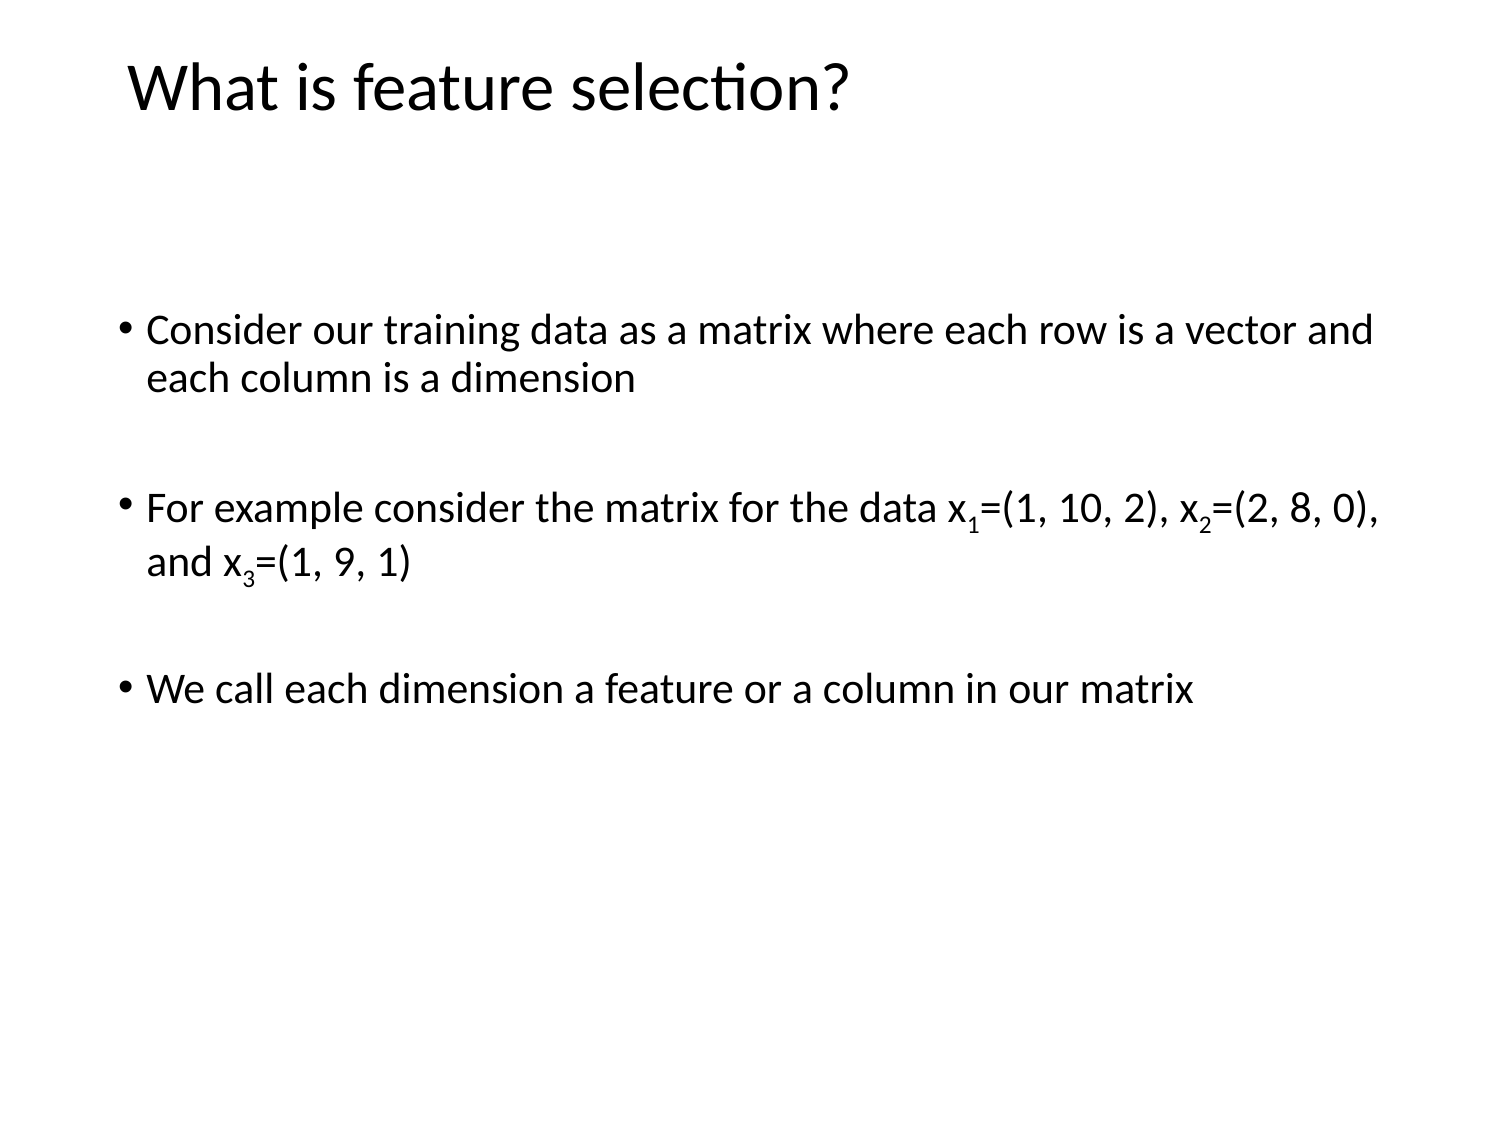

# What is feature selection?
Consider our training data as a matrix where each row is a vector and each column is a dimension

For example consider the matrix for the data x1=(1, 10, 2), x2=(2, 8, 0), and x3=(1, 9, 1)

We call each dimension a feature or a column in our matrix